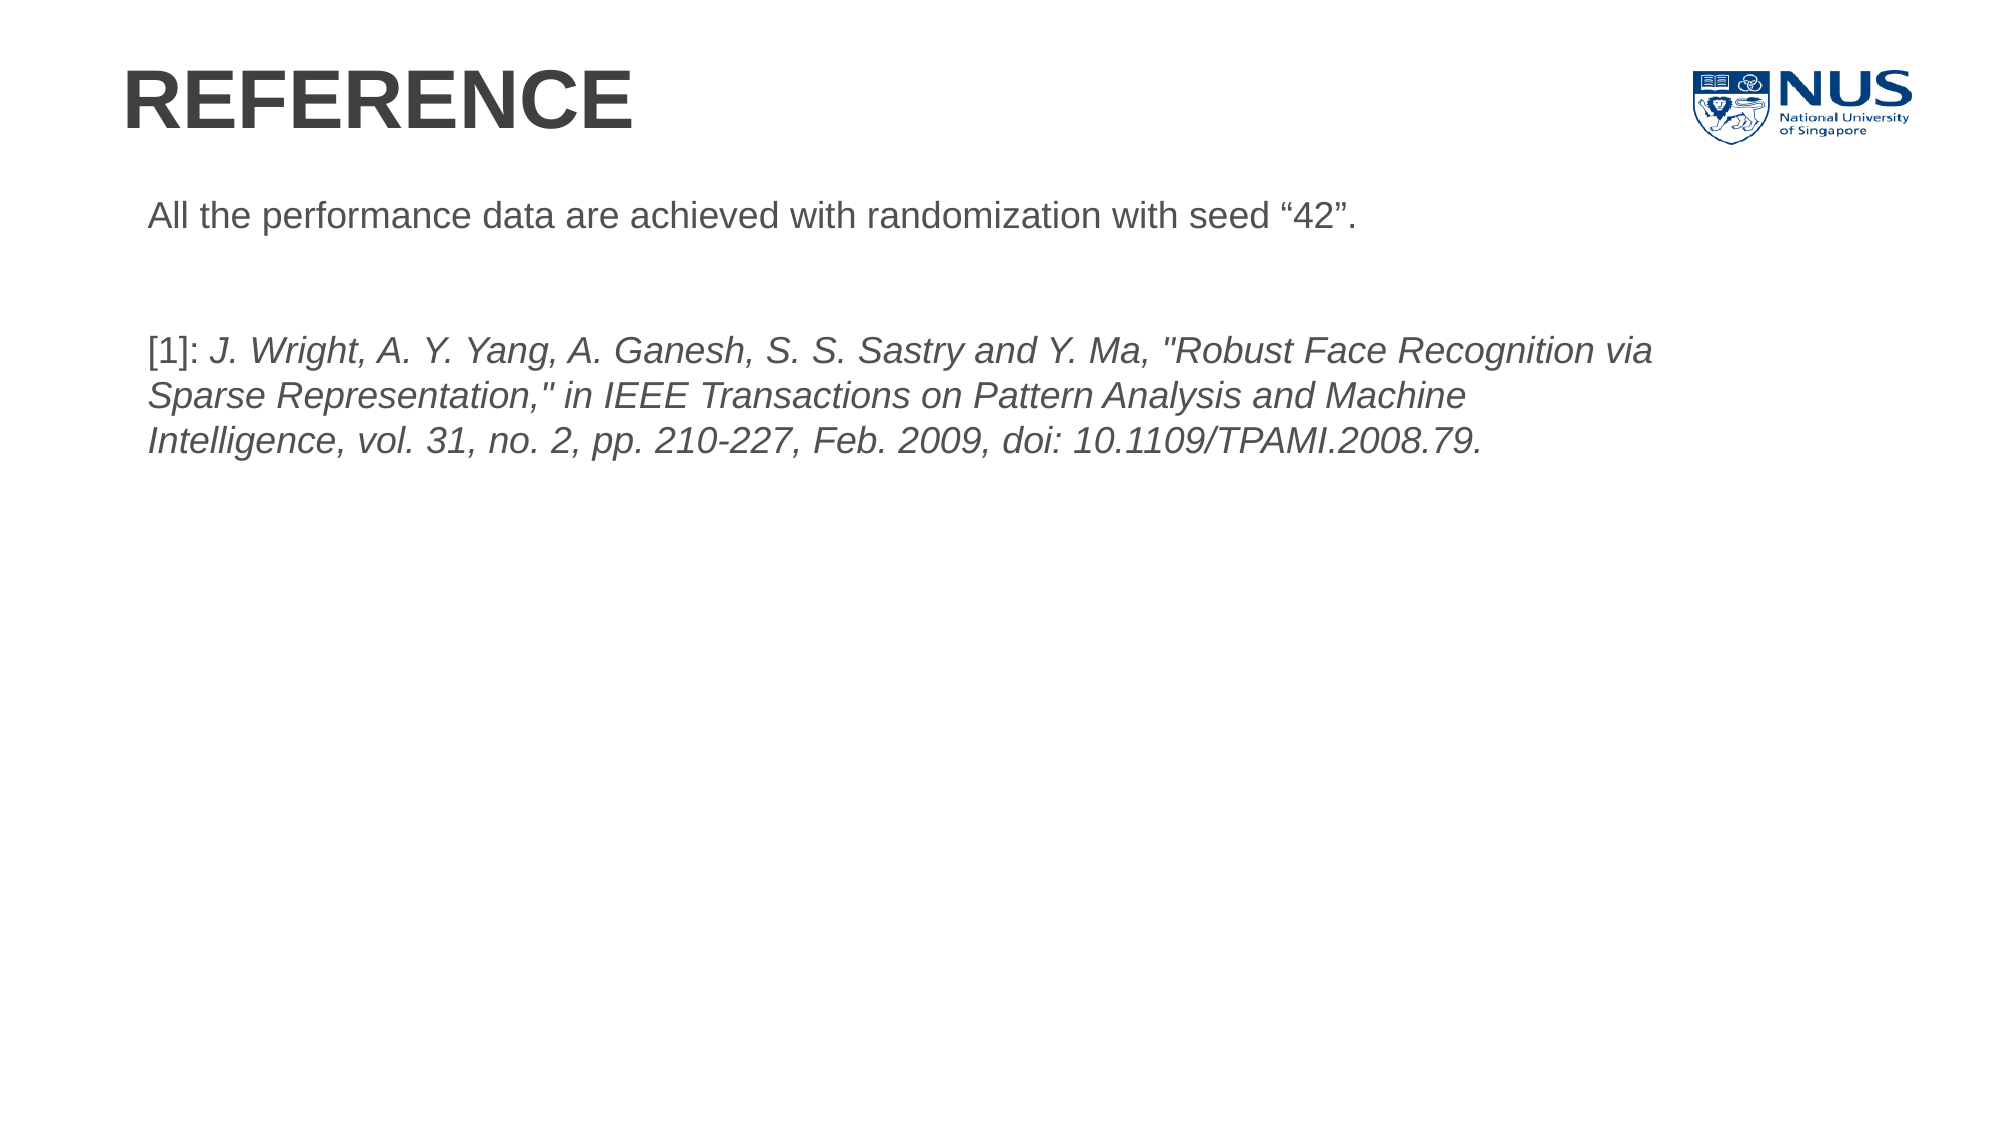

# REFERENCE
All the performance data are achieved with randomization with seed “42”.

[1]: J. Wright, A. Y. Yang, A. Ganesh, S. S. Sastry and Y. Ma, "Robust Face Recognition via Sparse Representation," in IEEE Transactions on Pattern Analysis and Machine Intelligence, vol. 31, no. 2, pp. 210-227, Feb. 2009, doi: 10.1109/TPAMI.2008.79.